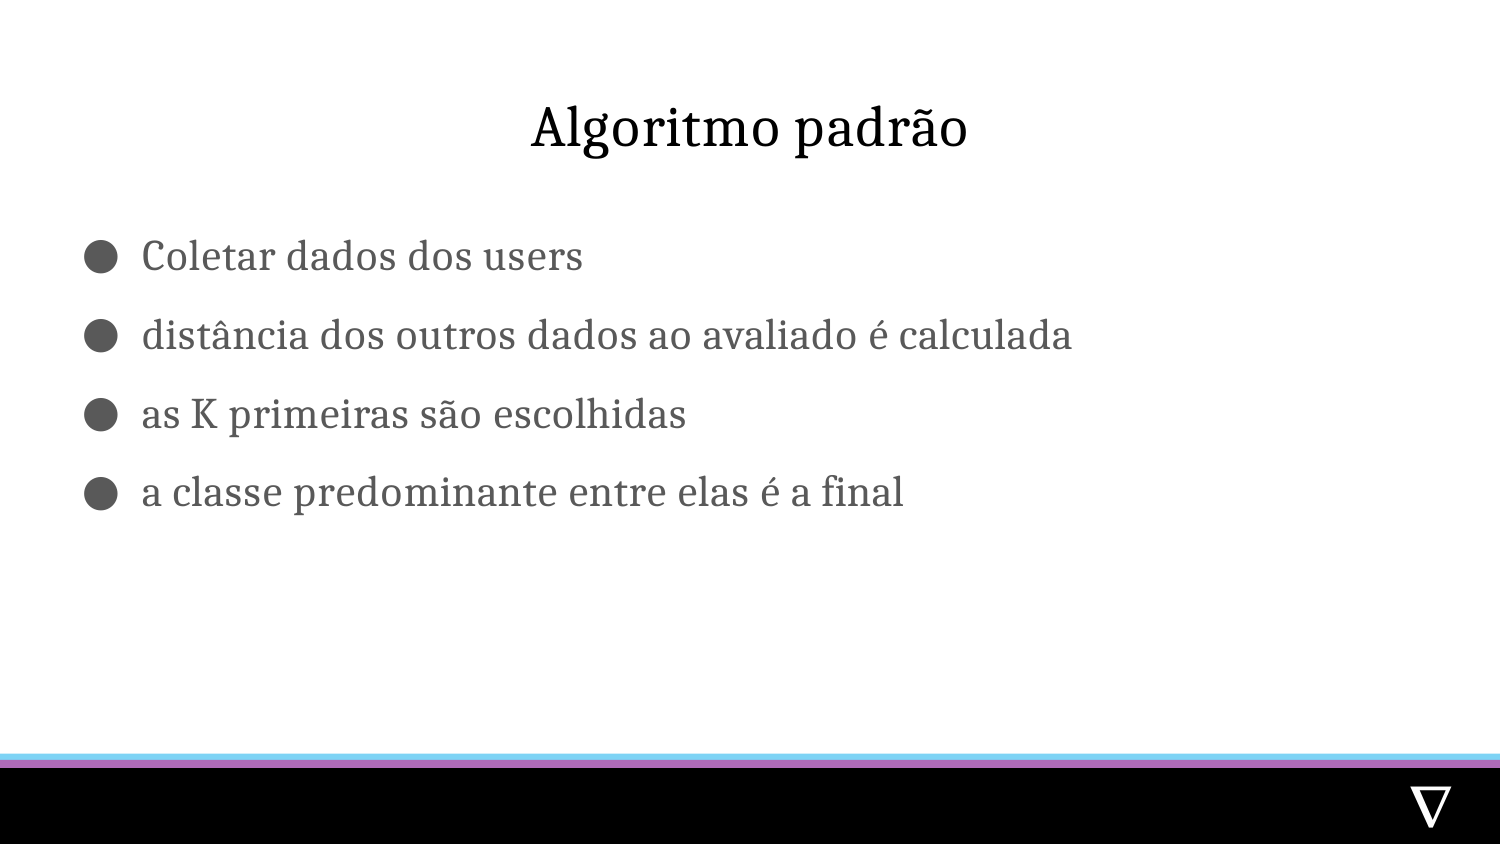

# Algoritmo padrão
Coletar dados dos users
distância dos outros dados ao avaliado é calculada
as K primeiras são escolhidas
a classe predominante entre elas é a final